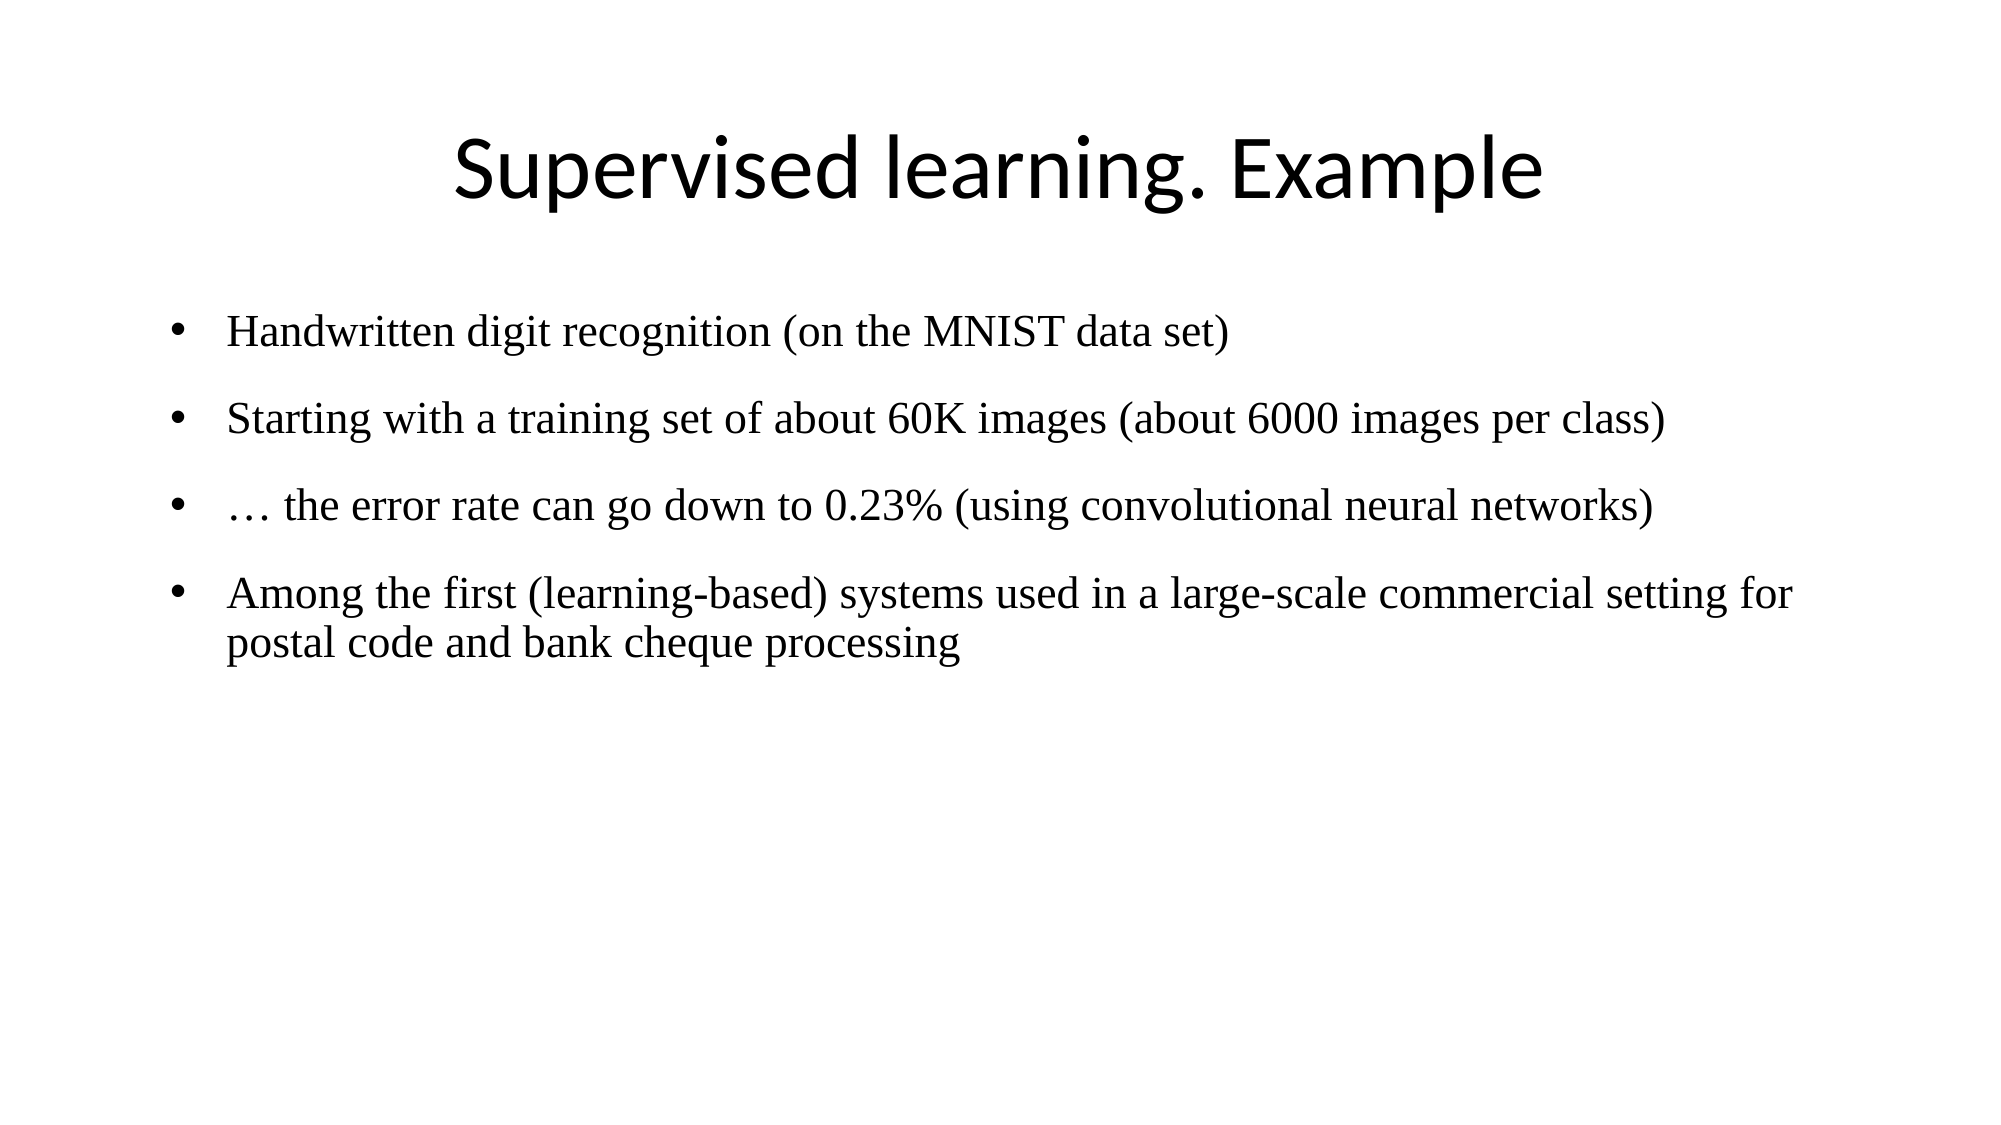

# Supervised learning. Example
Handwritten digit recognition (on the MNIST data set)
Starting with a training set of about 60K images (about 6000 images per class)
… the error rate can go down to 0.23% (using convolutional neural networks)
Among the first (learning-based) systems used in a large-scale commercial setting for postal code and bank cheque processing